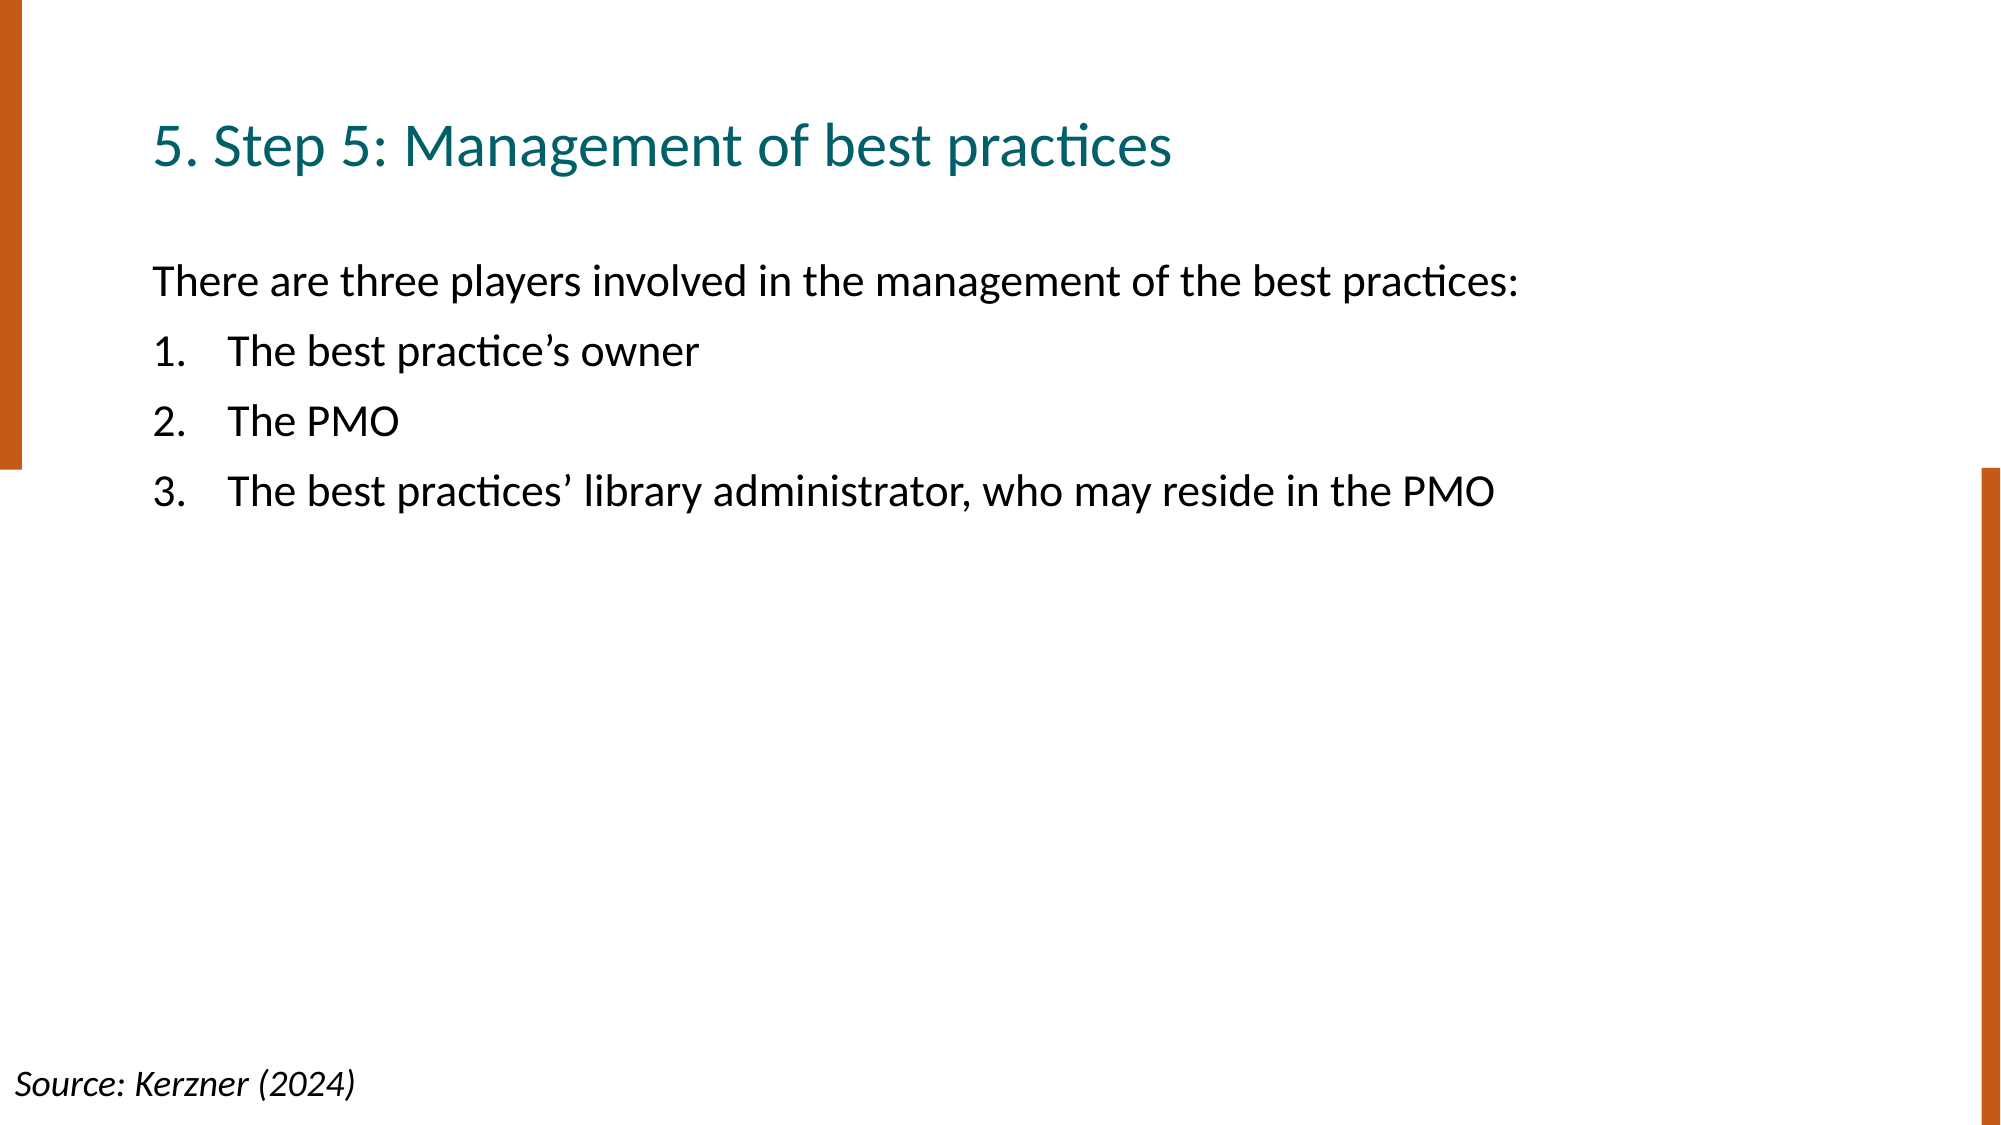

# 5. Step 5: Management of best practices
There are three players involved in the management of the best practices:
The best practice’s owner
The PMO
The best practices’ library administrator, who may reside in the PMO
43
Source: Kerzner (2024)